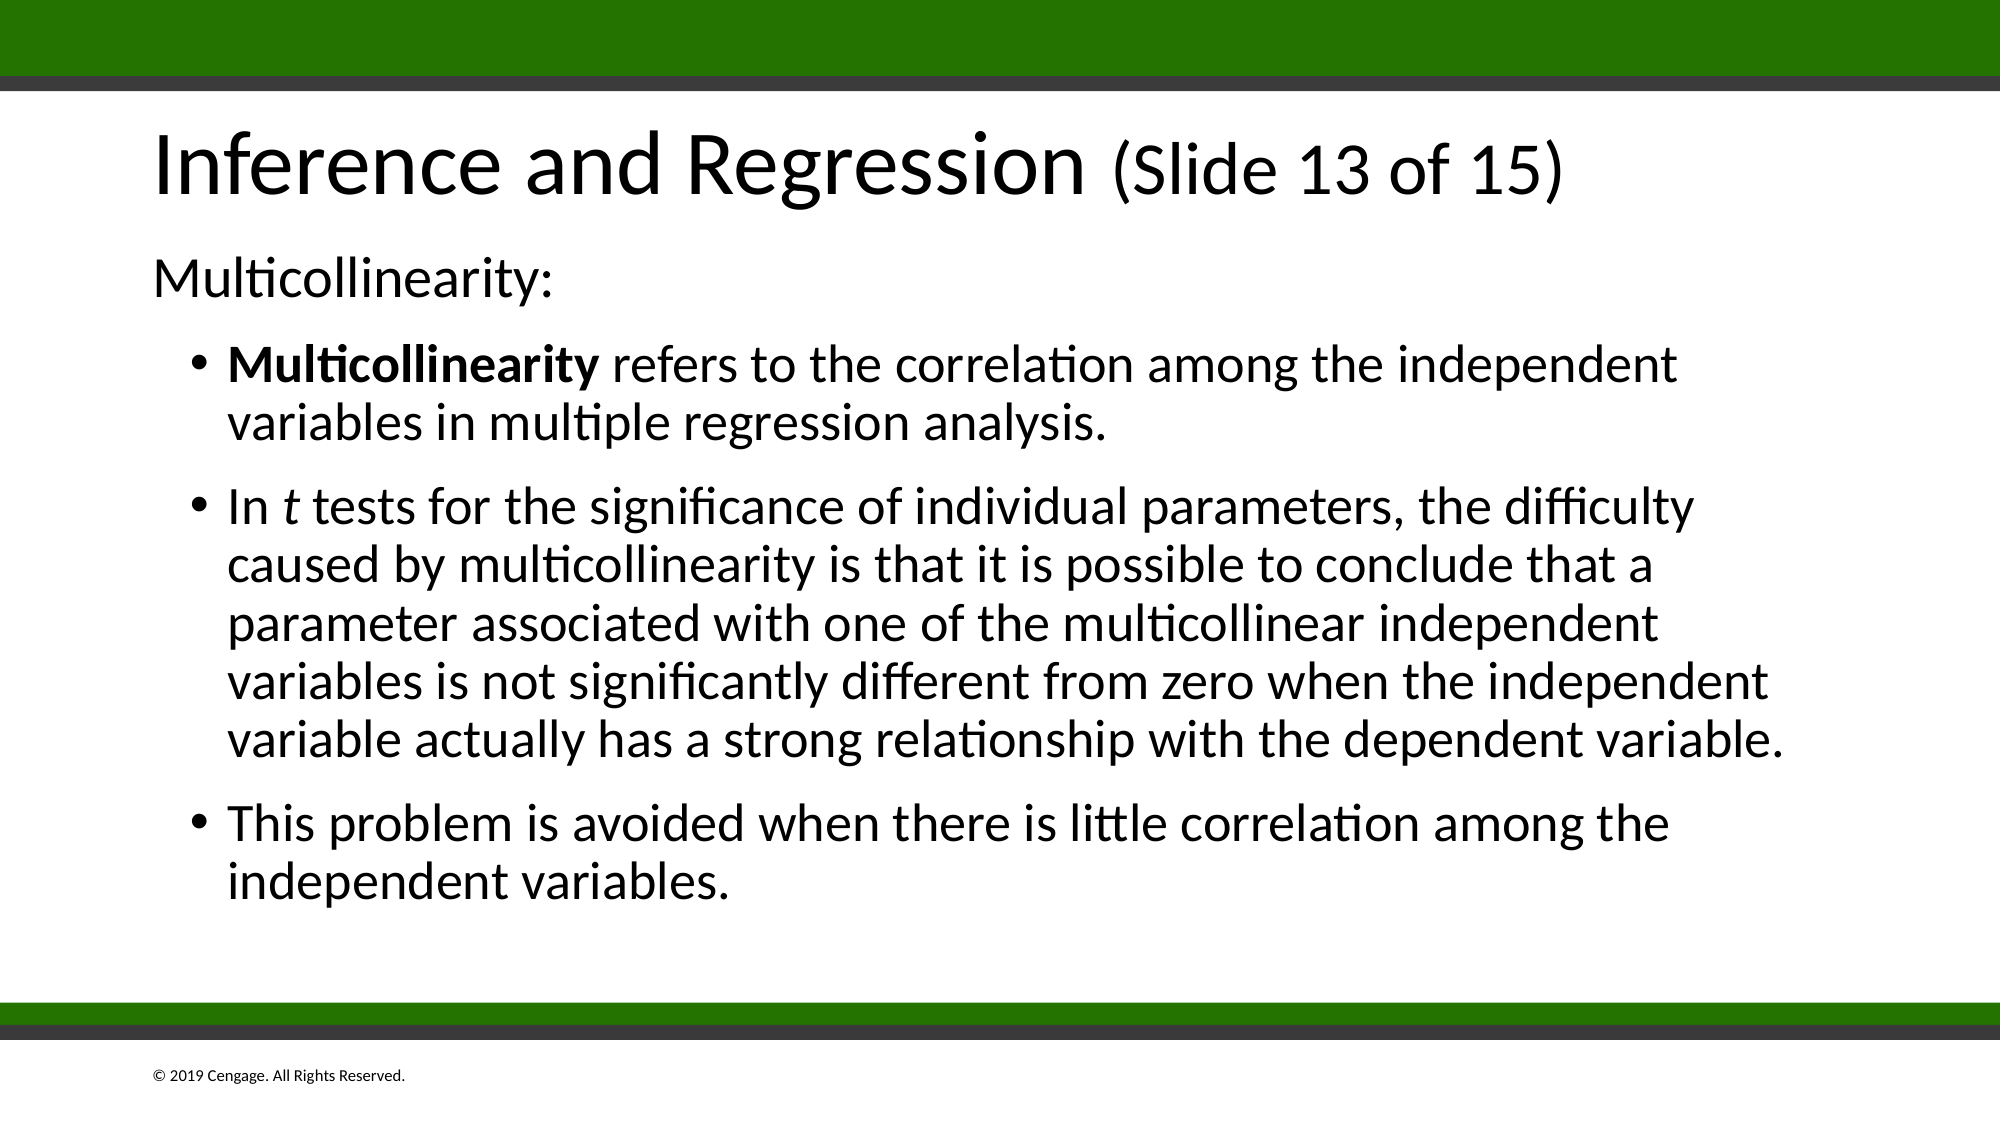

# Inference and Regression (Slide 13 of 15)
Multicollinearity:
Multicollinearity refers to the correlation among the independent variables in multiple regression analysis.
In t tests for the significance of individual parameters, the difficulty caused by multicollinearity is that it is possible to conclude that a parameter associated with one of the multicollinear independent variables is not significantly different from zero when the independent variable actually has a strong relationship with the dependent variable.
This problem is avoided when there is little correlation among the independent variables.